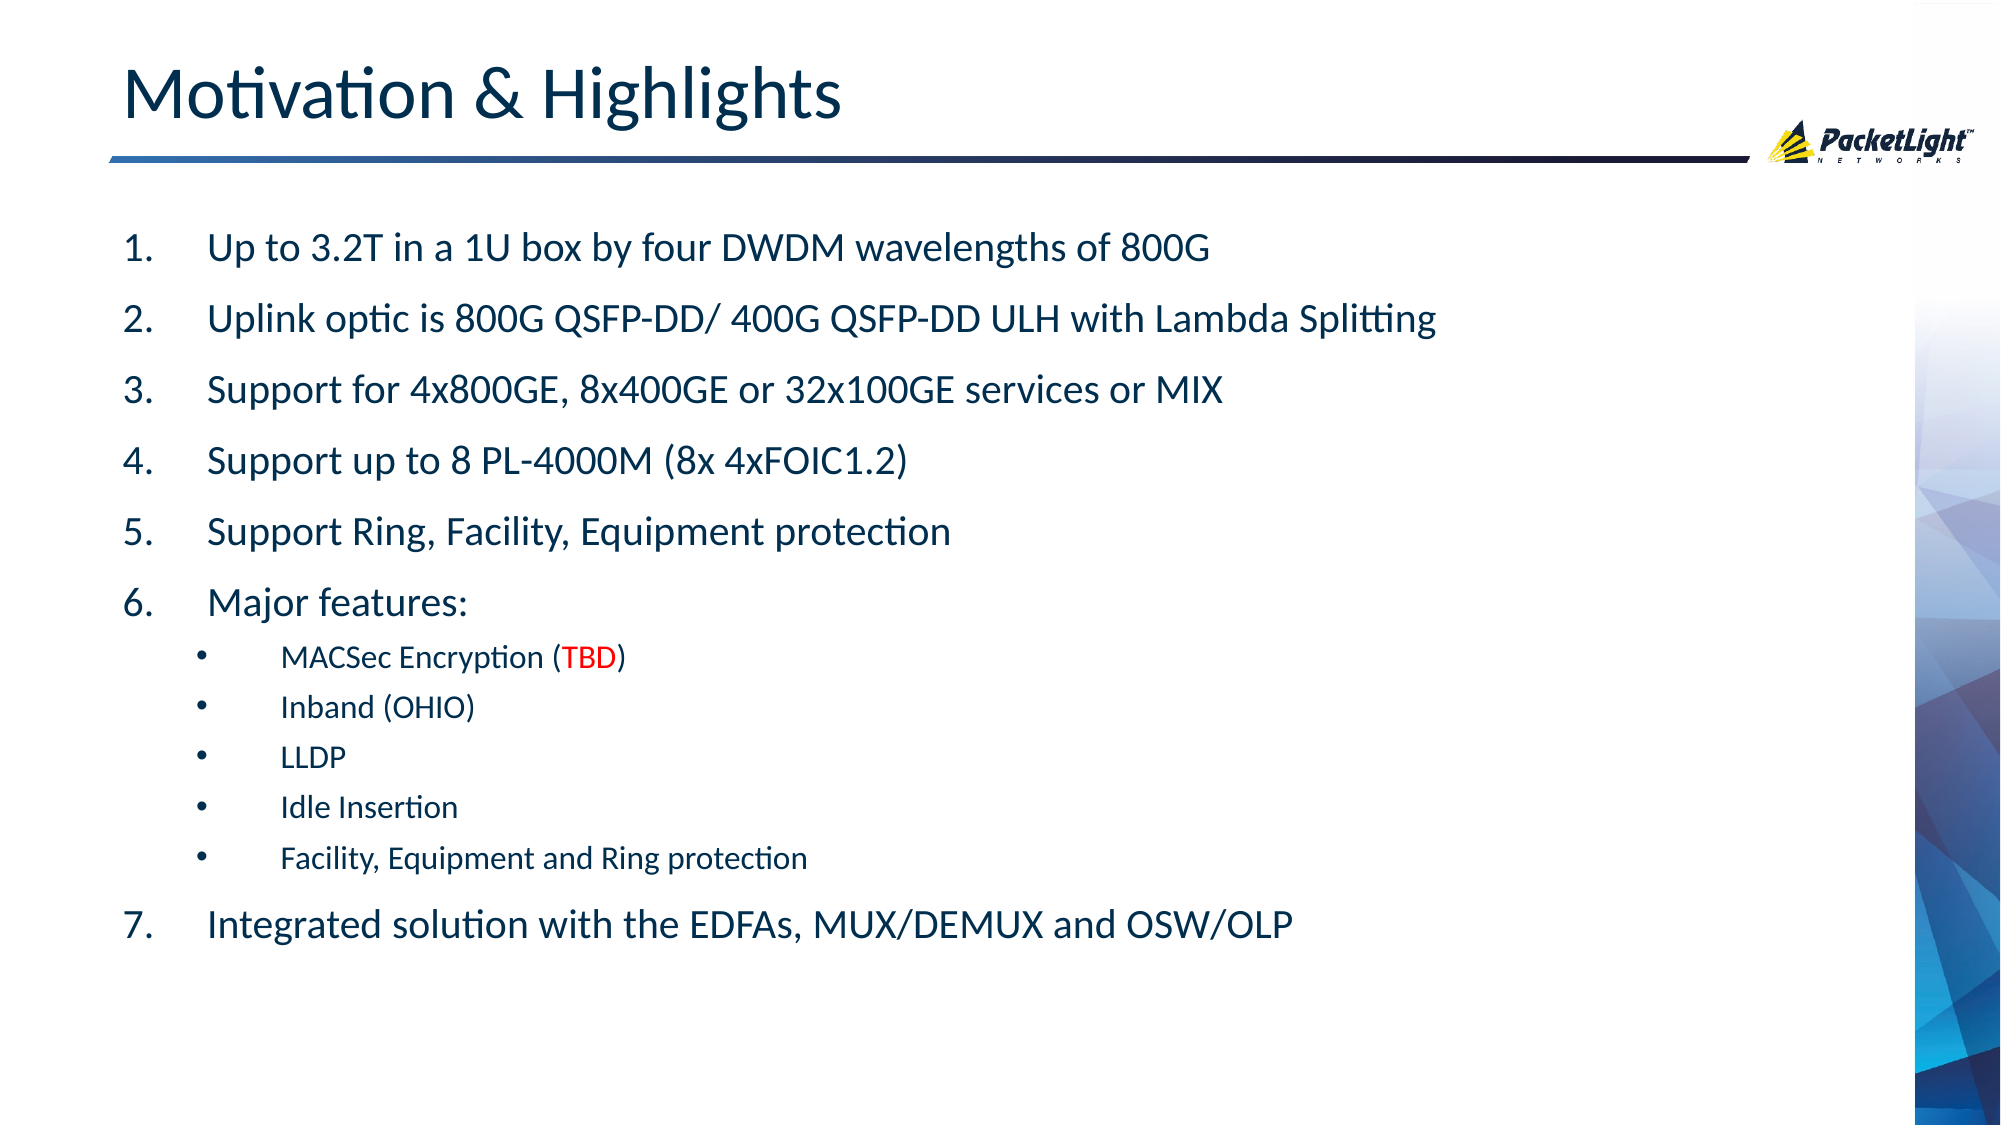

# Motivation & Highlights
Up to 3.2T in a 1U box by four DWDM wavelengths of 800G
Uplink optic is 800G QSFP-DD/ 400G QSFP-DD ULH with Lambda Splitting
Support for 4x800GE, 8x400GE or 32x100GE services or MIX
Support up to 8 PL-4000M (8x 4xFOIC1.2)
Support Ring, Facility, Equipment protection
Major features:
MACSec Encryption (TBD)
Inband (OHIO)
LLDP
Idle Insertion
Facility, Equipment and Ring protection
Integrated solution with the EDFAs, MUX/DEMUX and OSW/OLP